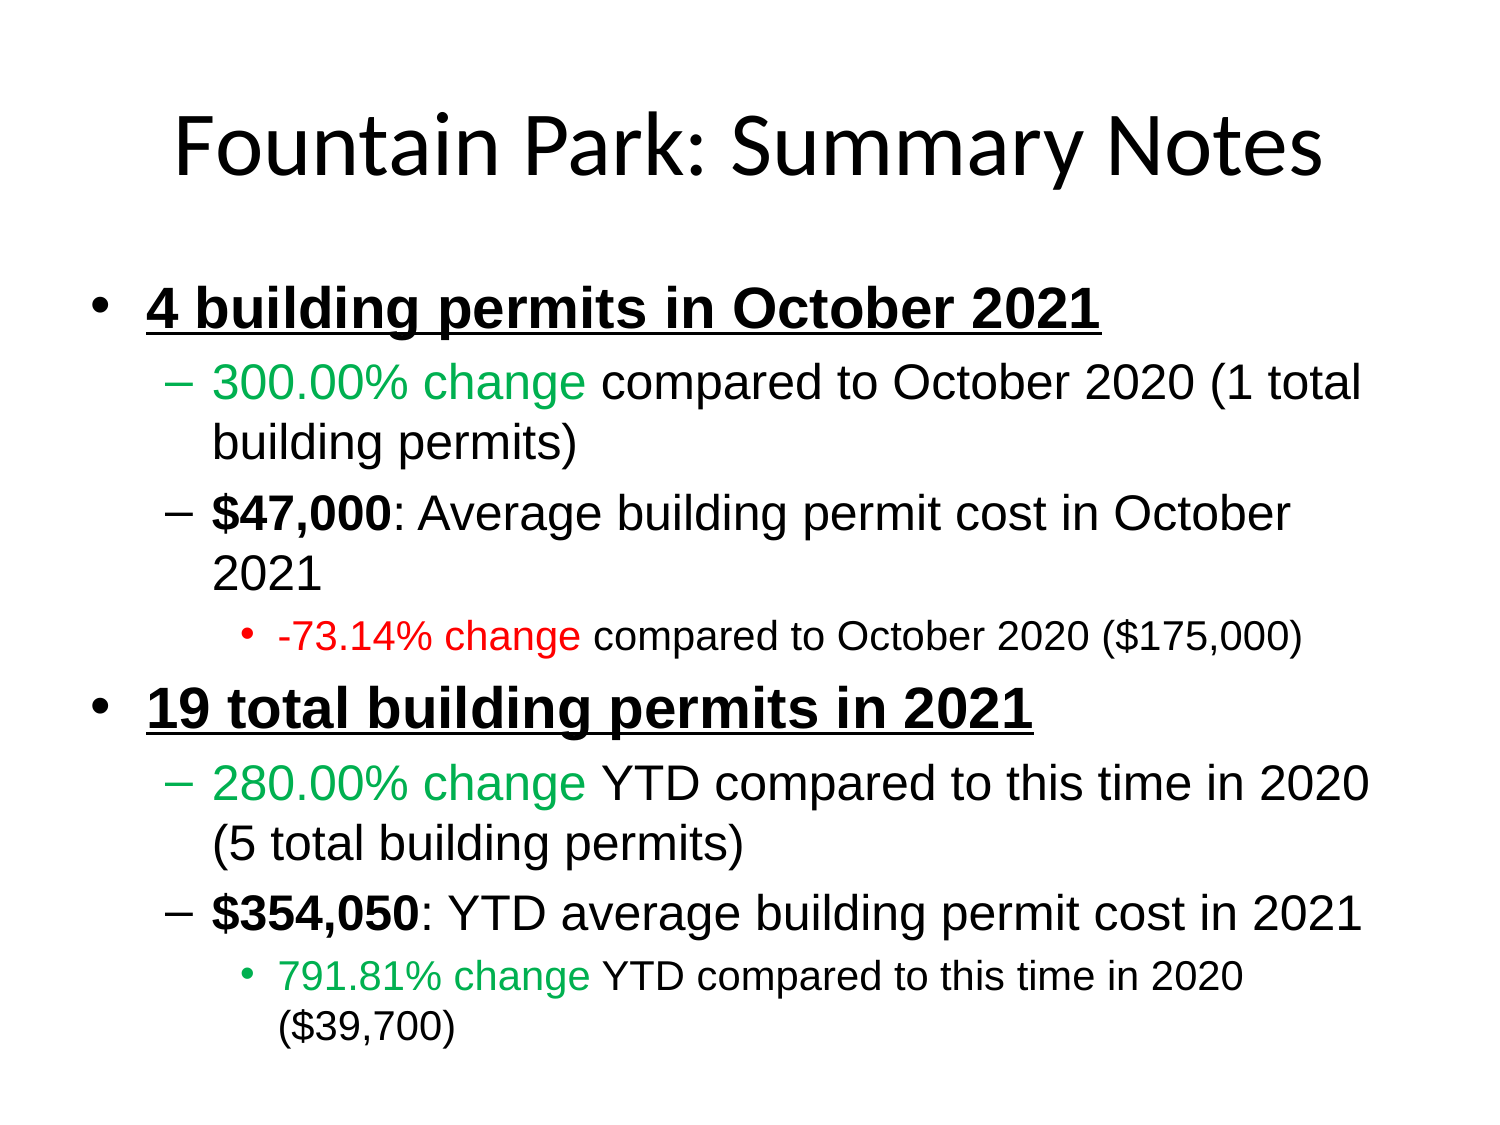

# Fountain Park: Summary Notes
4 building permits in October 2021
300.00% change compared to October 2020 (1 total building permits)
$47,000: Average building permit cost in October 2021
-73.14% change compared to October 2020 ($175,000)
19 total building permits in 2021
280.00% change YTD compared to this time in 2020 (5 total building permits)
$354,050: YTD average building permit cost in 2021
791.81% change YTD compared to this time in 2020 ($39,700)